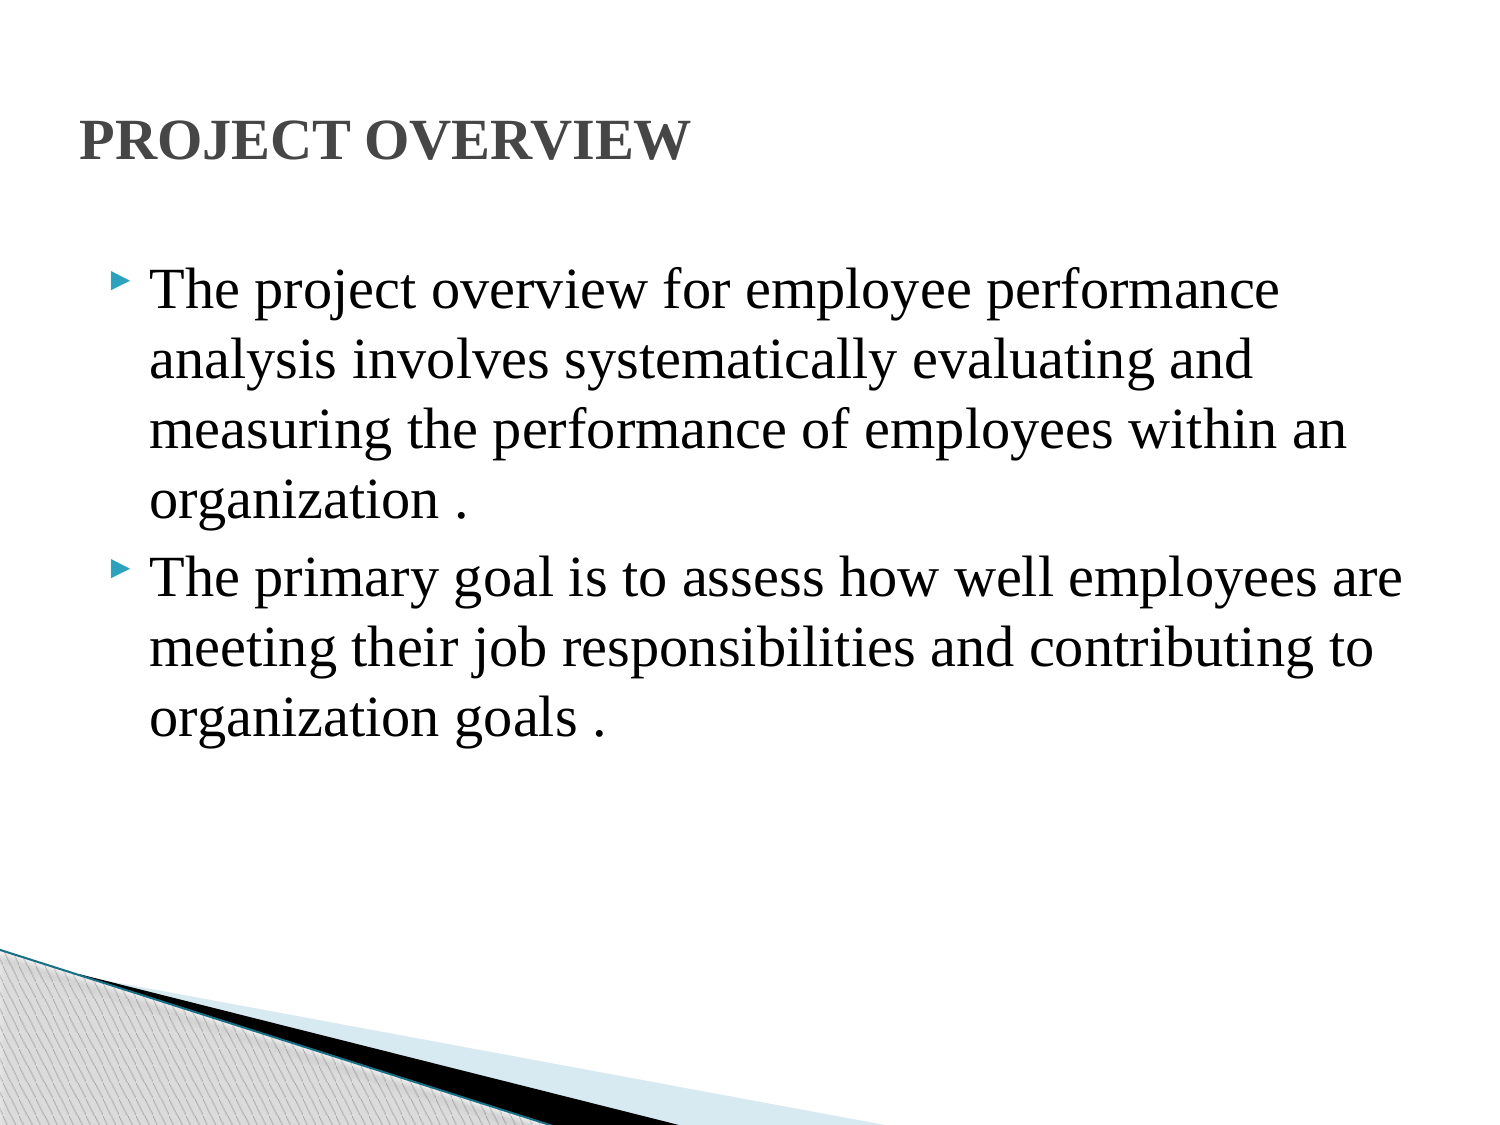

# PROJECT OVERVIEW
The project overview for employee performance analysis involves systematically evaluating and measuring the performance of employees within an organization .
The primary goal is to assess how well employees are meeting their job responsibilities and contributing to organization goals .